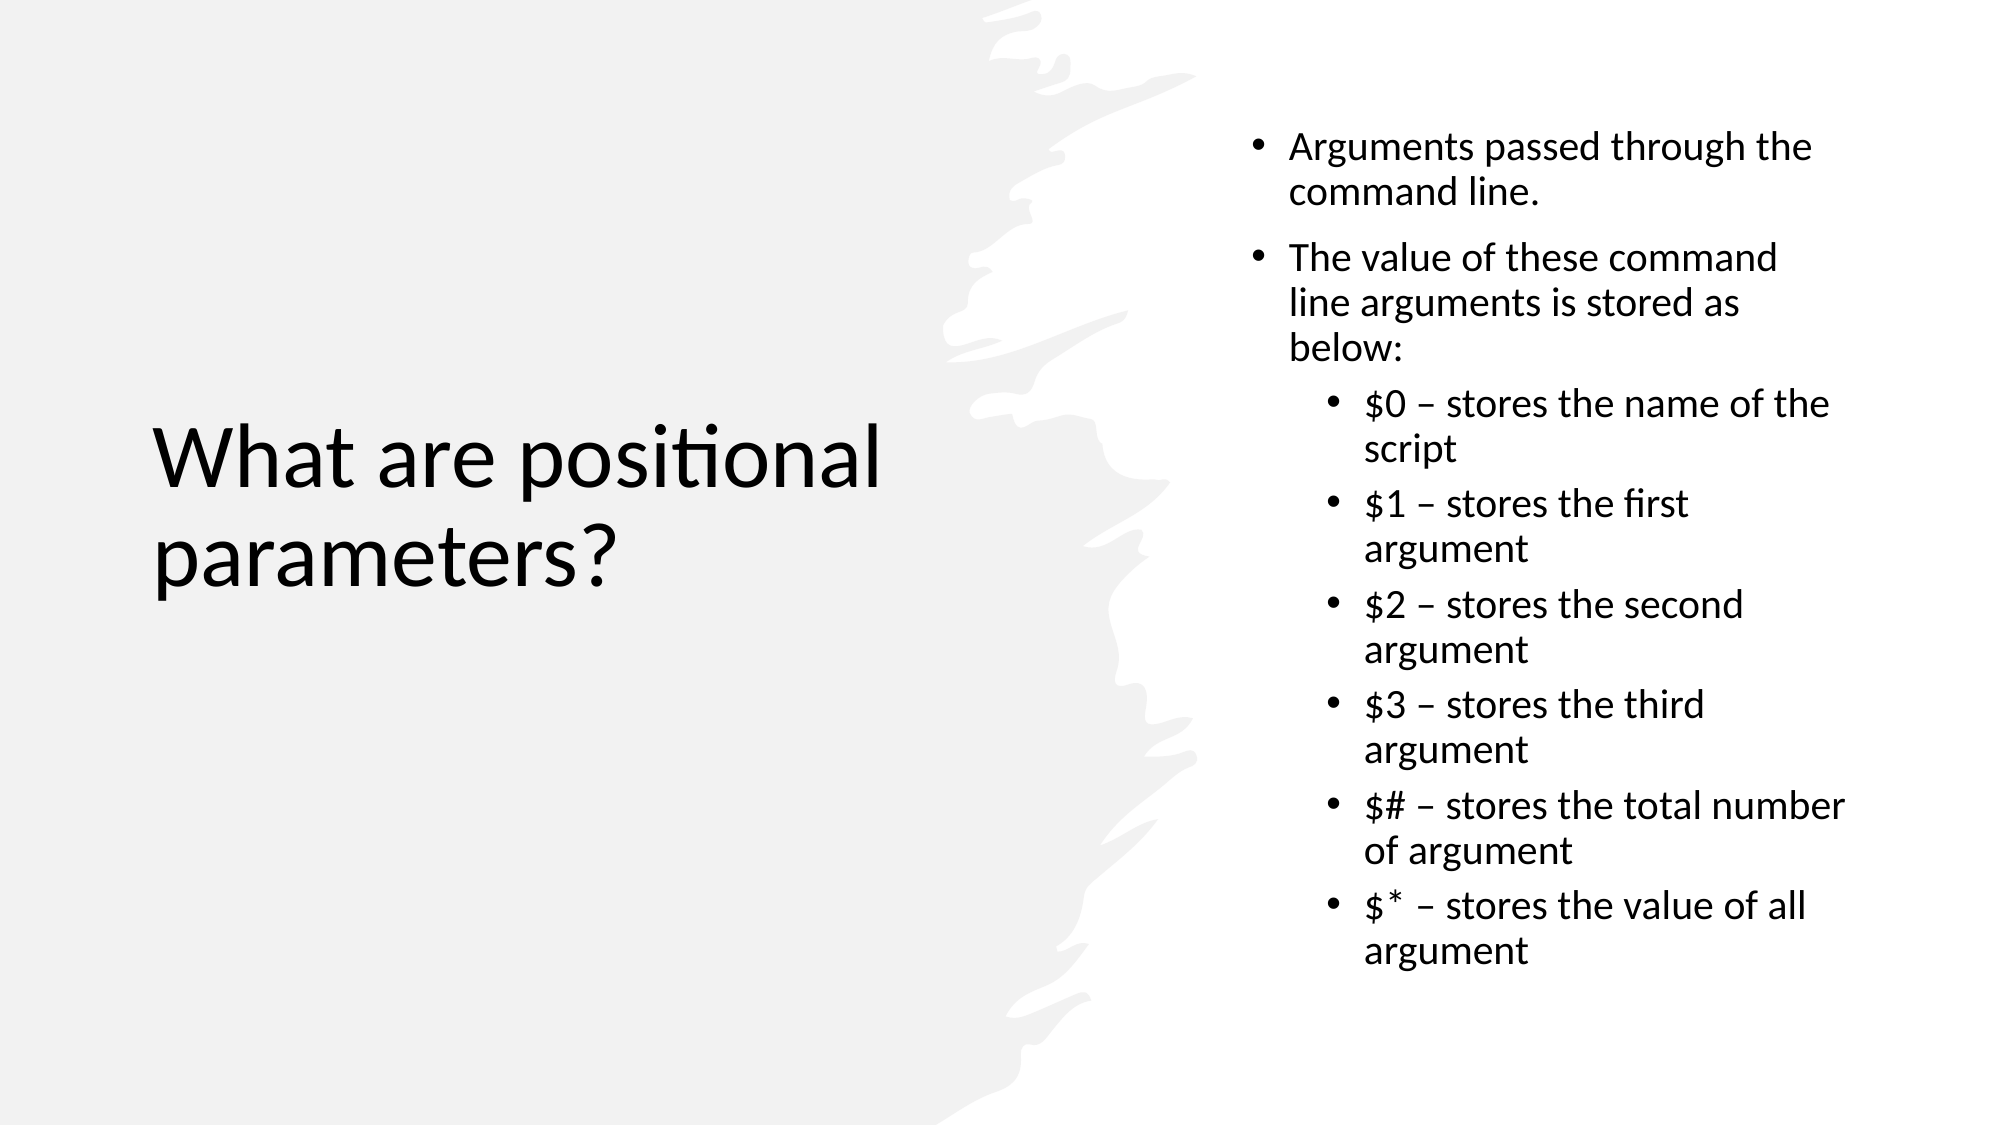

Arguments passed through the command line.
The value of these command line arguments is stored as below:
$0 – stores the name of the script
$1 – stores the first argument
$2 – stores the second argument
$3 – stores the third argument
$# – stores the total number of argument
$* – stores the value of all argument

# What are positional parameters?